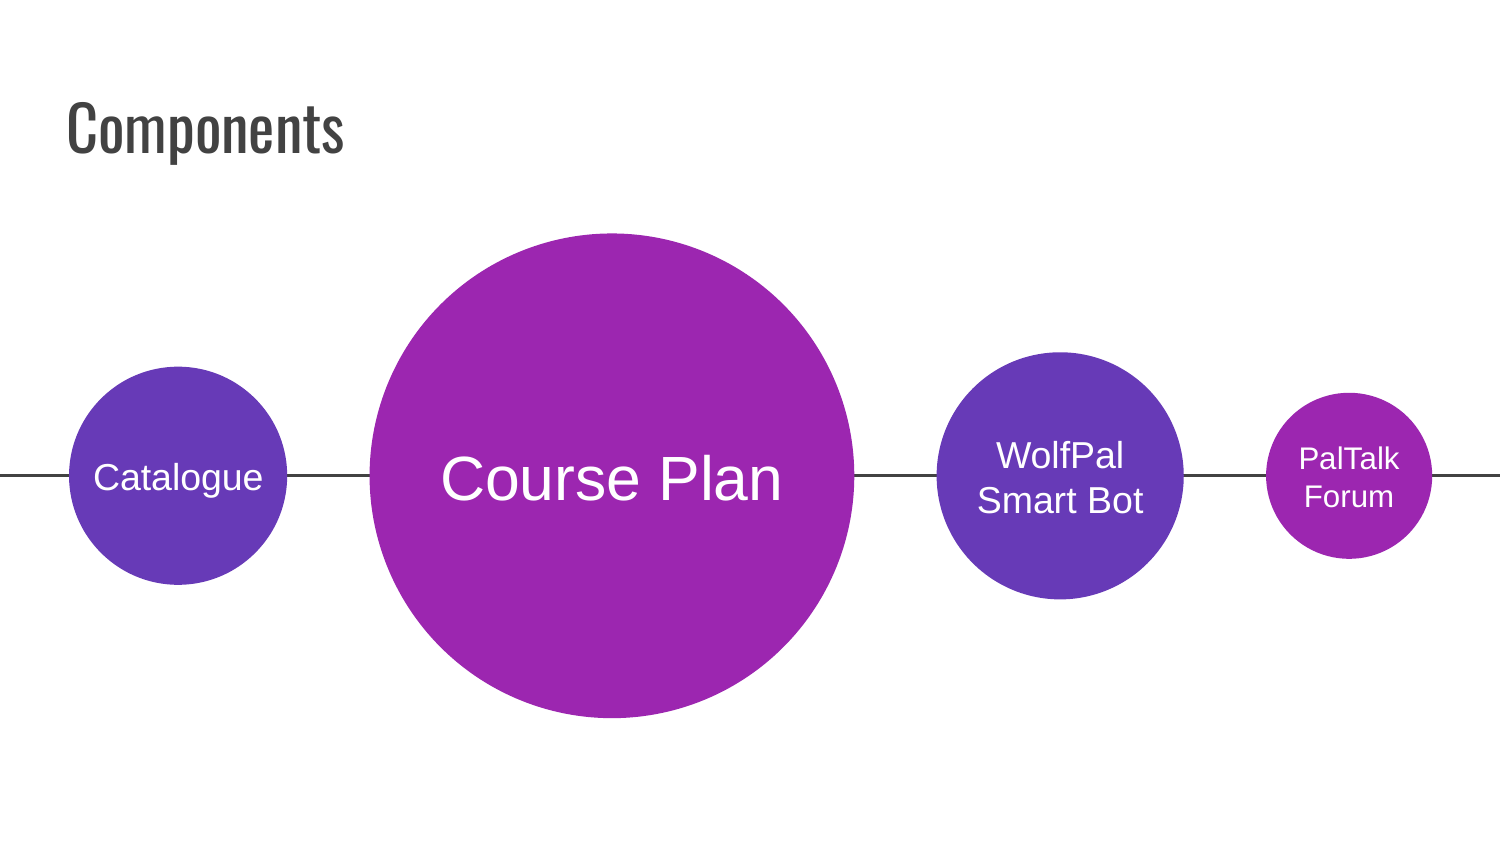

# Components

Catalogue
Course Plan
WolfPal
Smart Bot
PalTalk
Forum